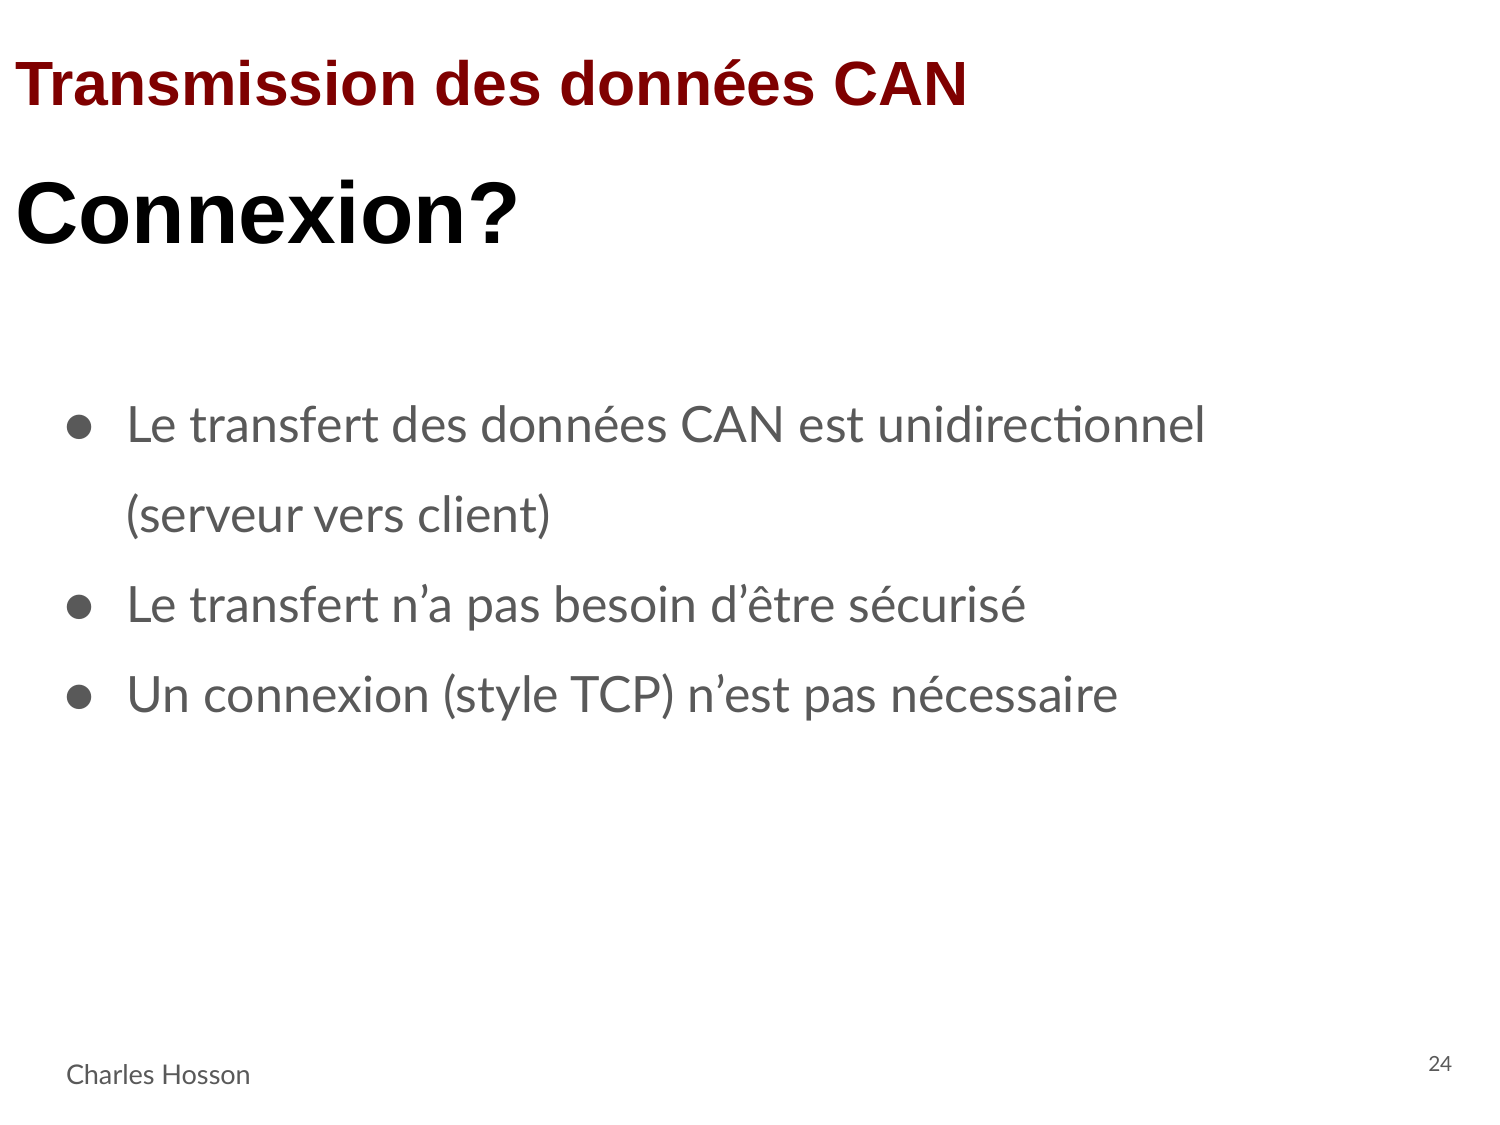

# Transmission des données CAN
Connexion?
Le transfert des données CAN est unidirectionnel
(serveur vers client)
Le transfert n’a pas besoin d’être sécurisé
Un connexion (style TCP) n’est pas nécessaire

24
Charles Hosson